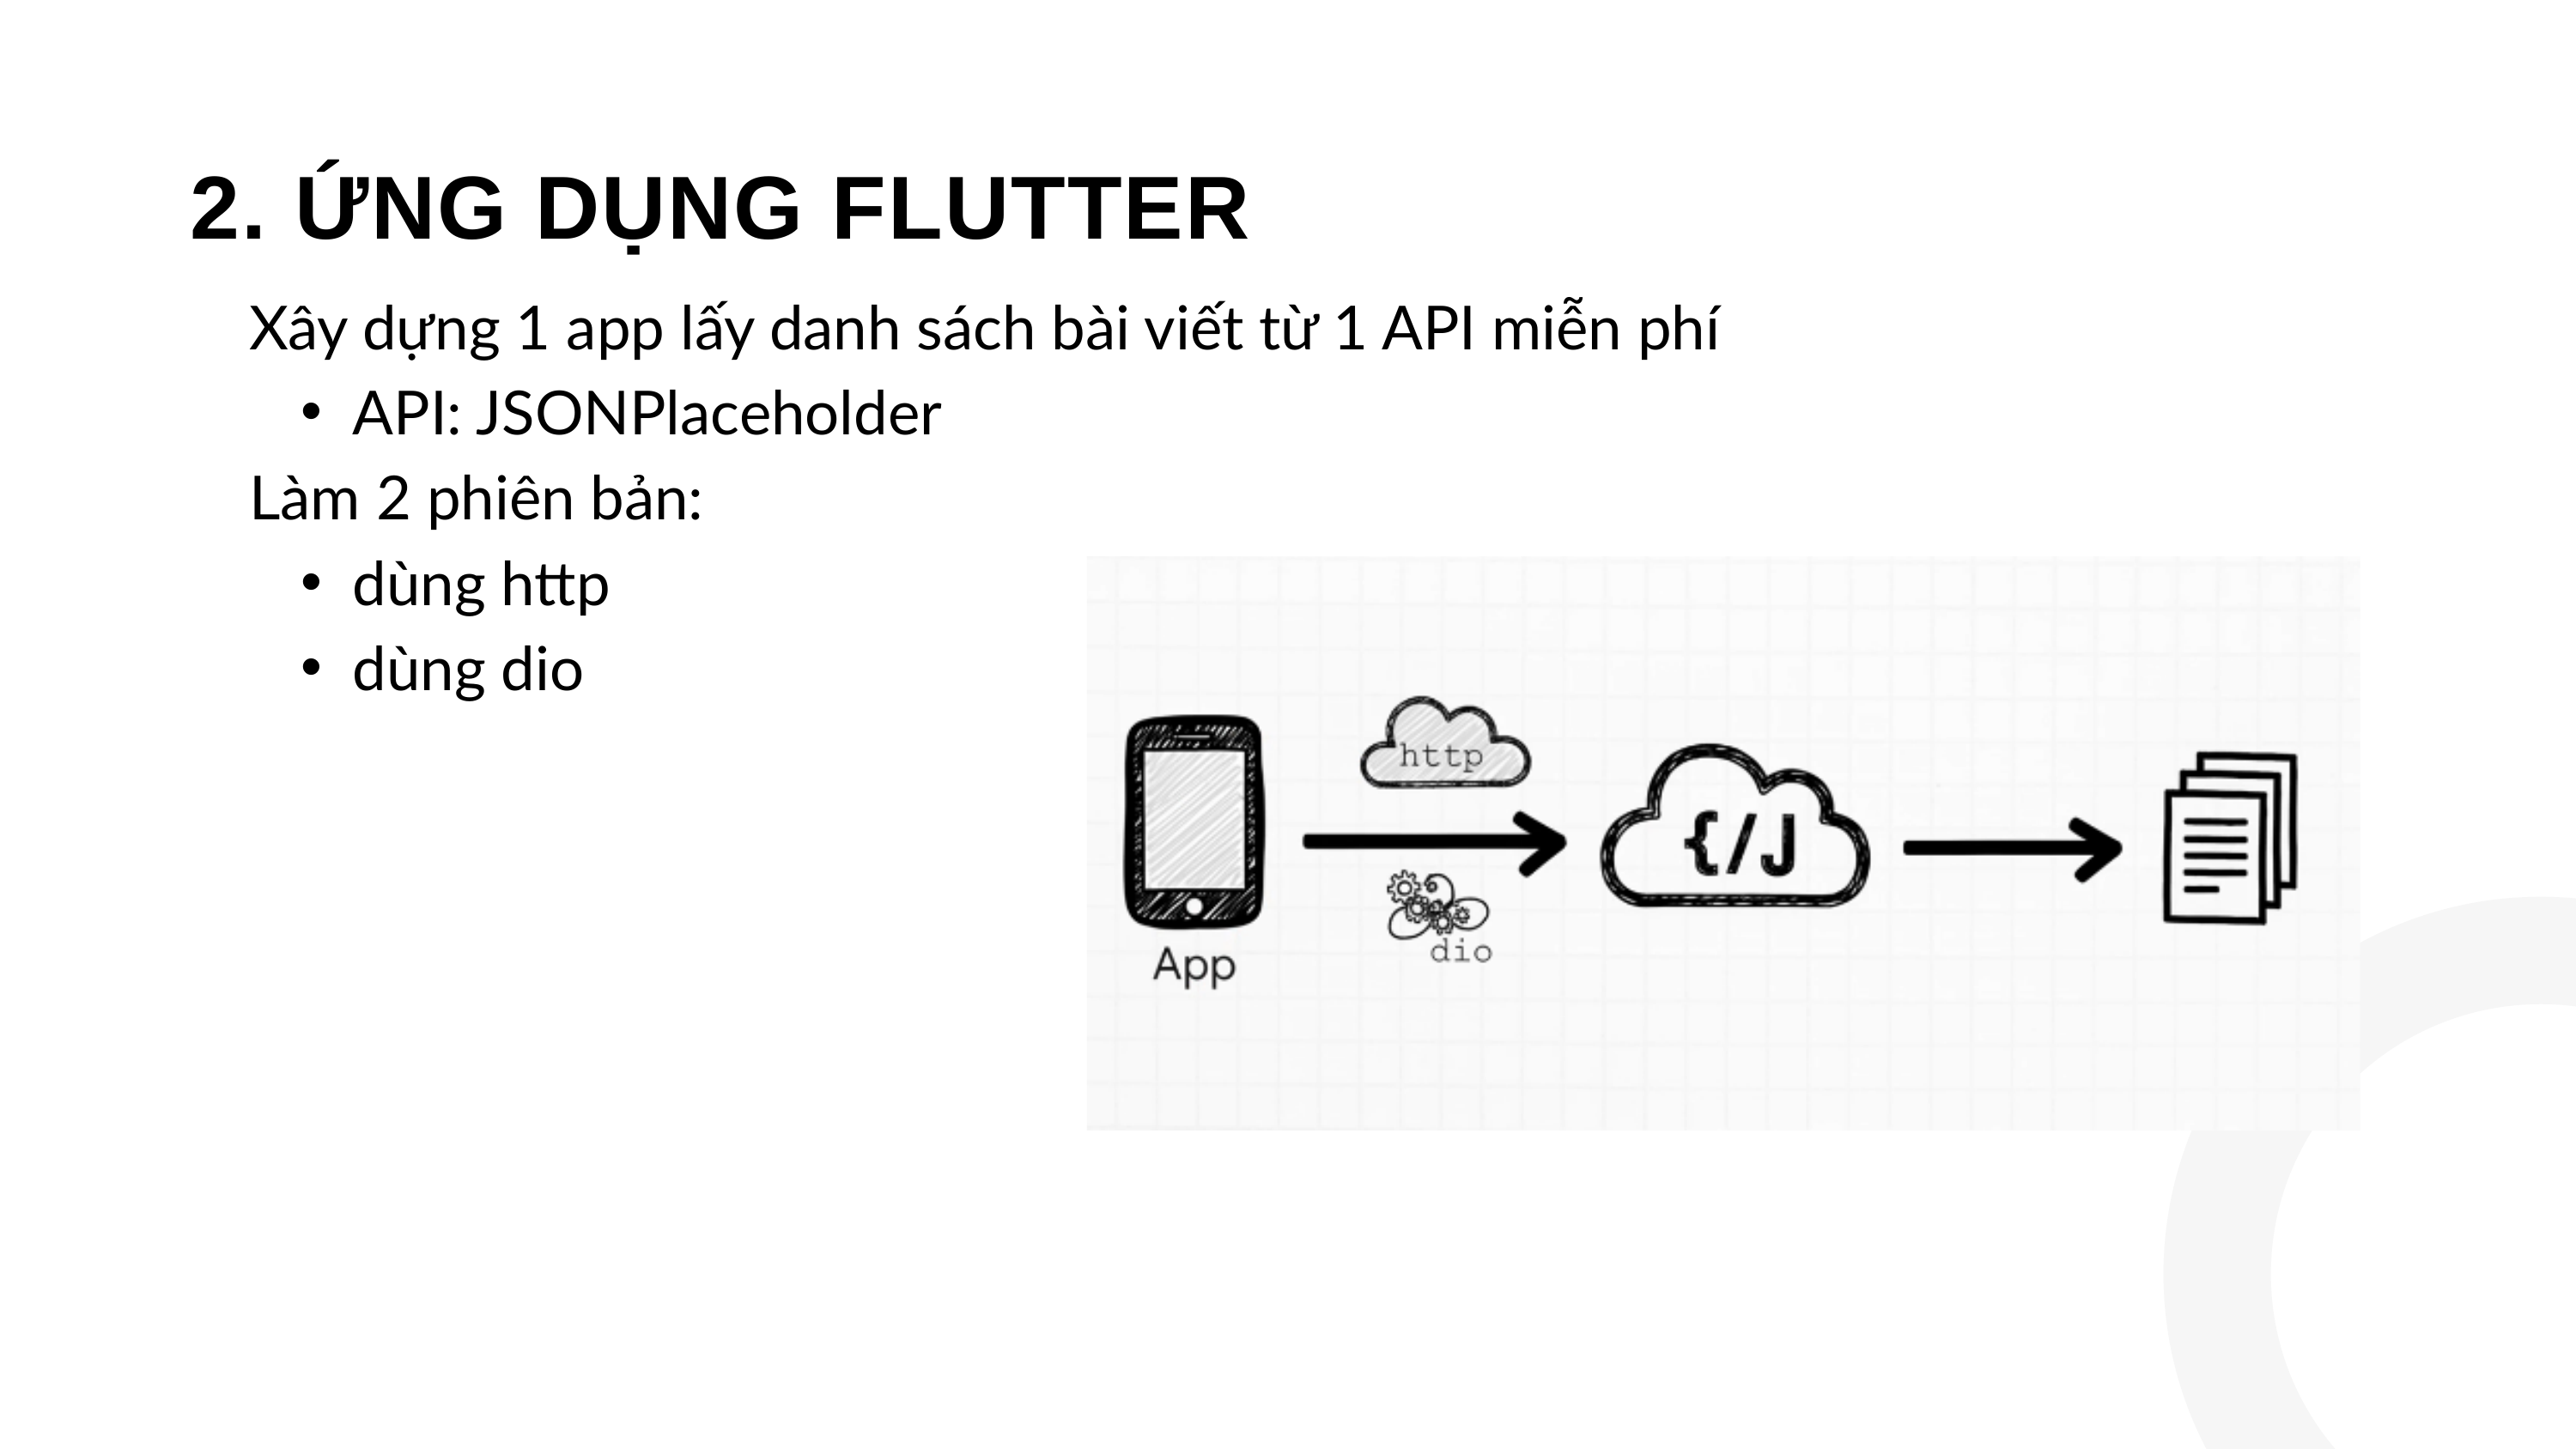

2. ỨNG DỤNG FLUTTER

Xây dựng 1 app lấy danh sách bài viết từ 1 API miễn phí
API: JSONPlaceholder
Làm 2 phiên bản:
dùng http
dùng dio